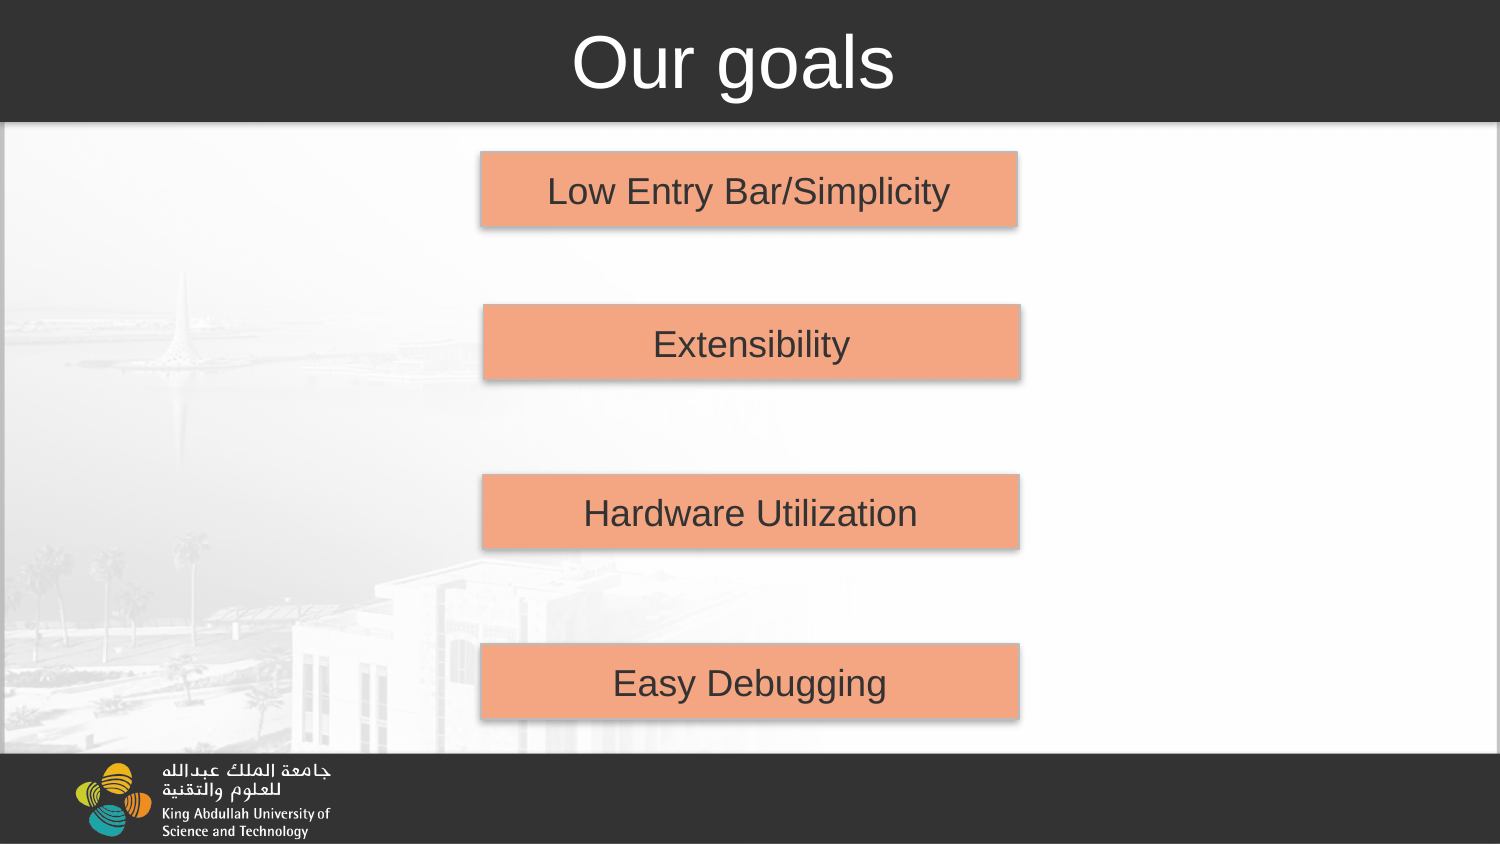

7
# Our goals
Low Entry Bar/Simplicity
Extensibility
Hardware Utilization
Easy Debugging